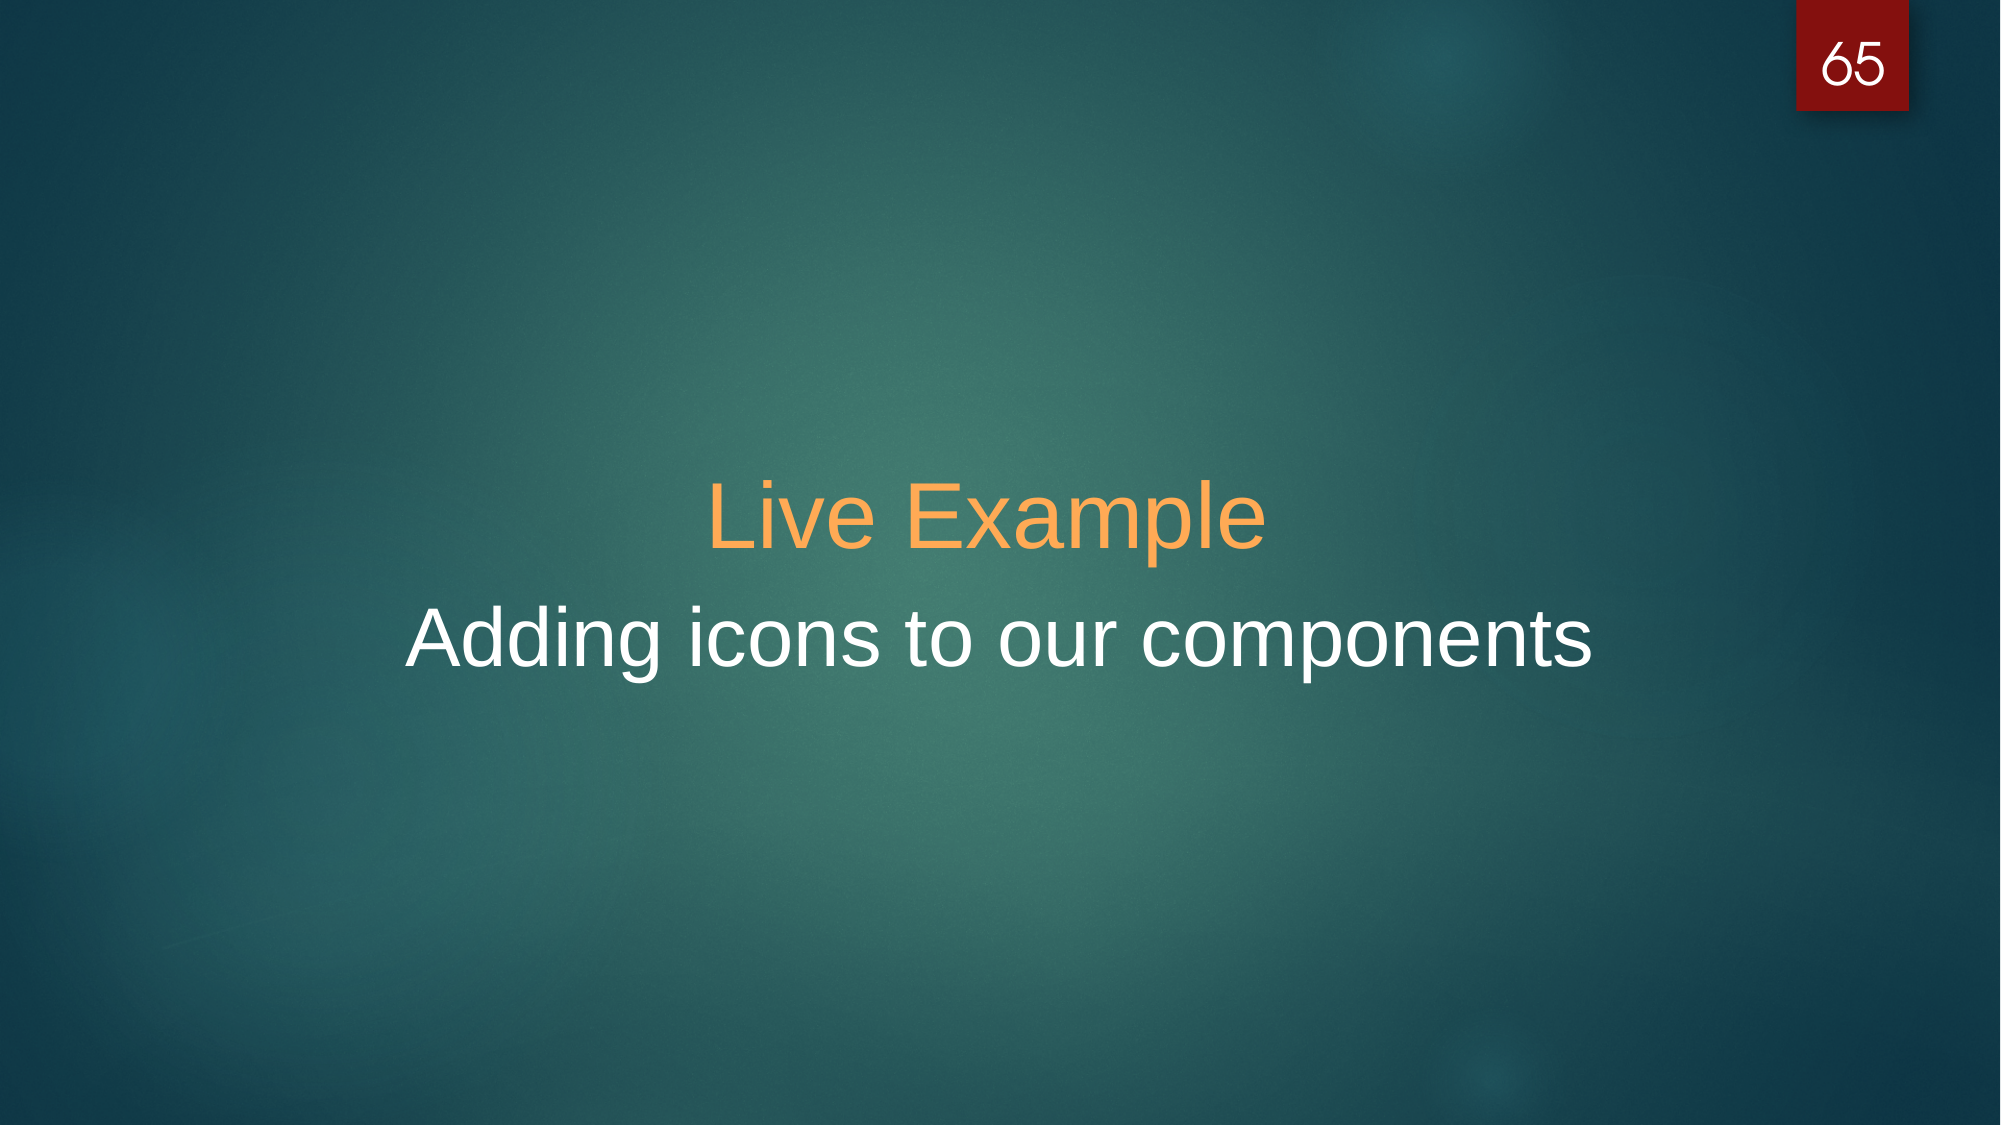

65

Live Example
Adding icons to our components